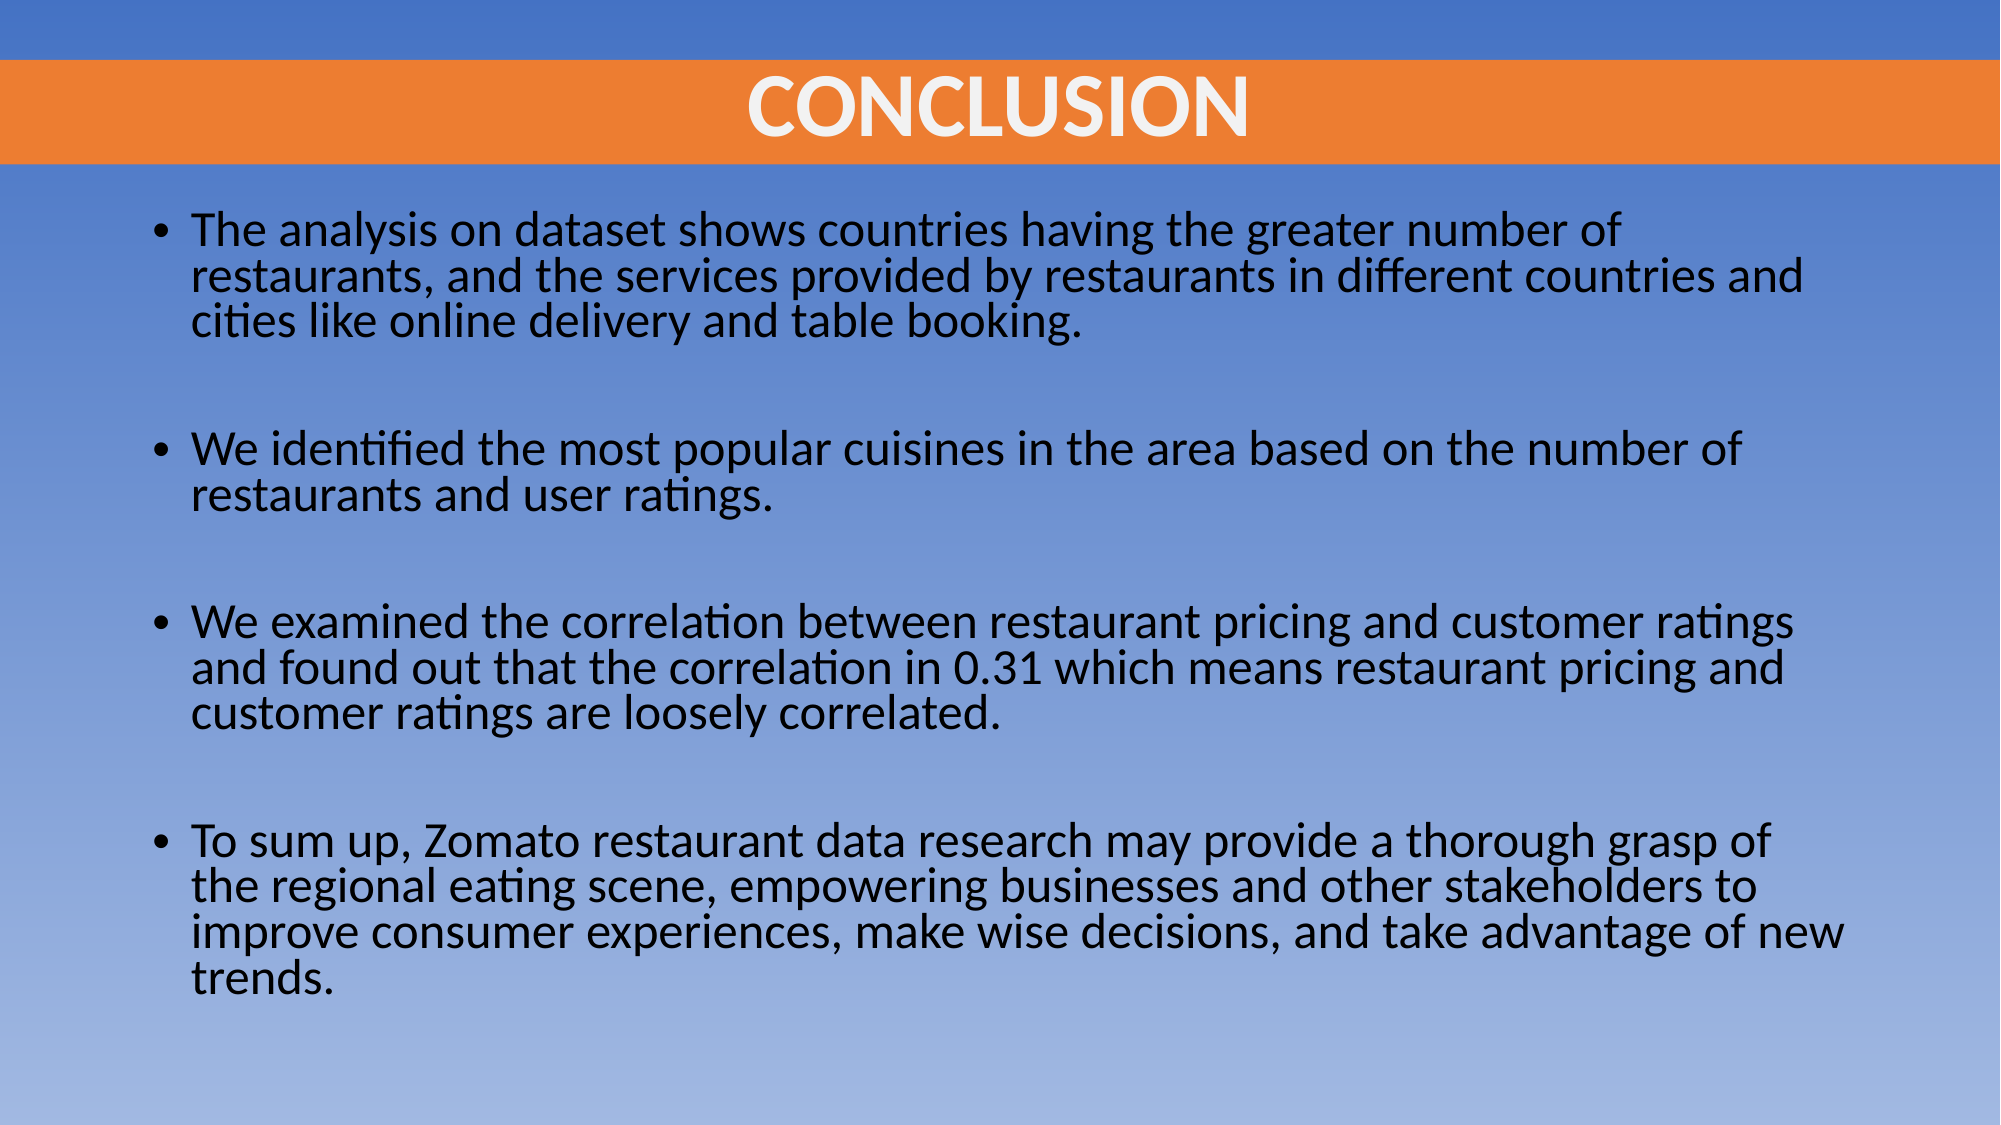

# CONCLUSION
The analysis on dataset shows countries having the greater number of restaurants, and the services provided by restaurants in different countries and cities like online delivery and table booking.

We identified the most popular cuisines in the area based on the number of restaurants and user ratings.

We examined the correlation between restaurant pricing and customer ratings and found out that the correlation in 0.31 which means restaurant pricing and customer ratings are loosely correlated.

To sum up, Zomato restaurant data research may provide a thorough grasp of the regional eating scene, empowering businesses and other stakeholders to improve consumer experiences, make wise decisions, and take advantage of new trends.